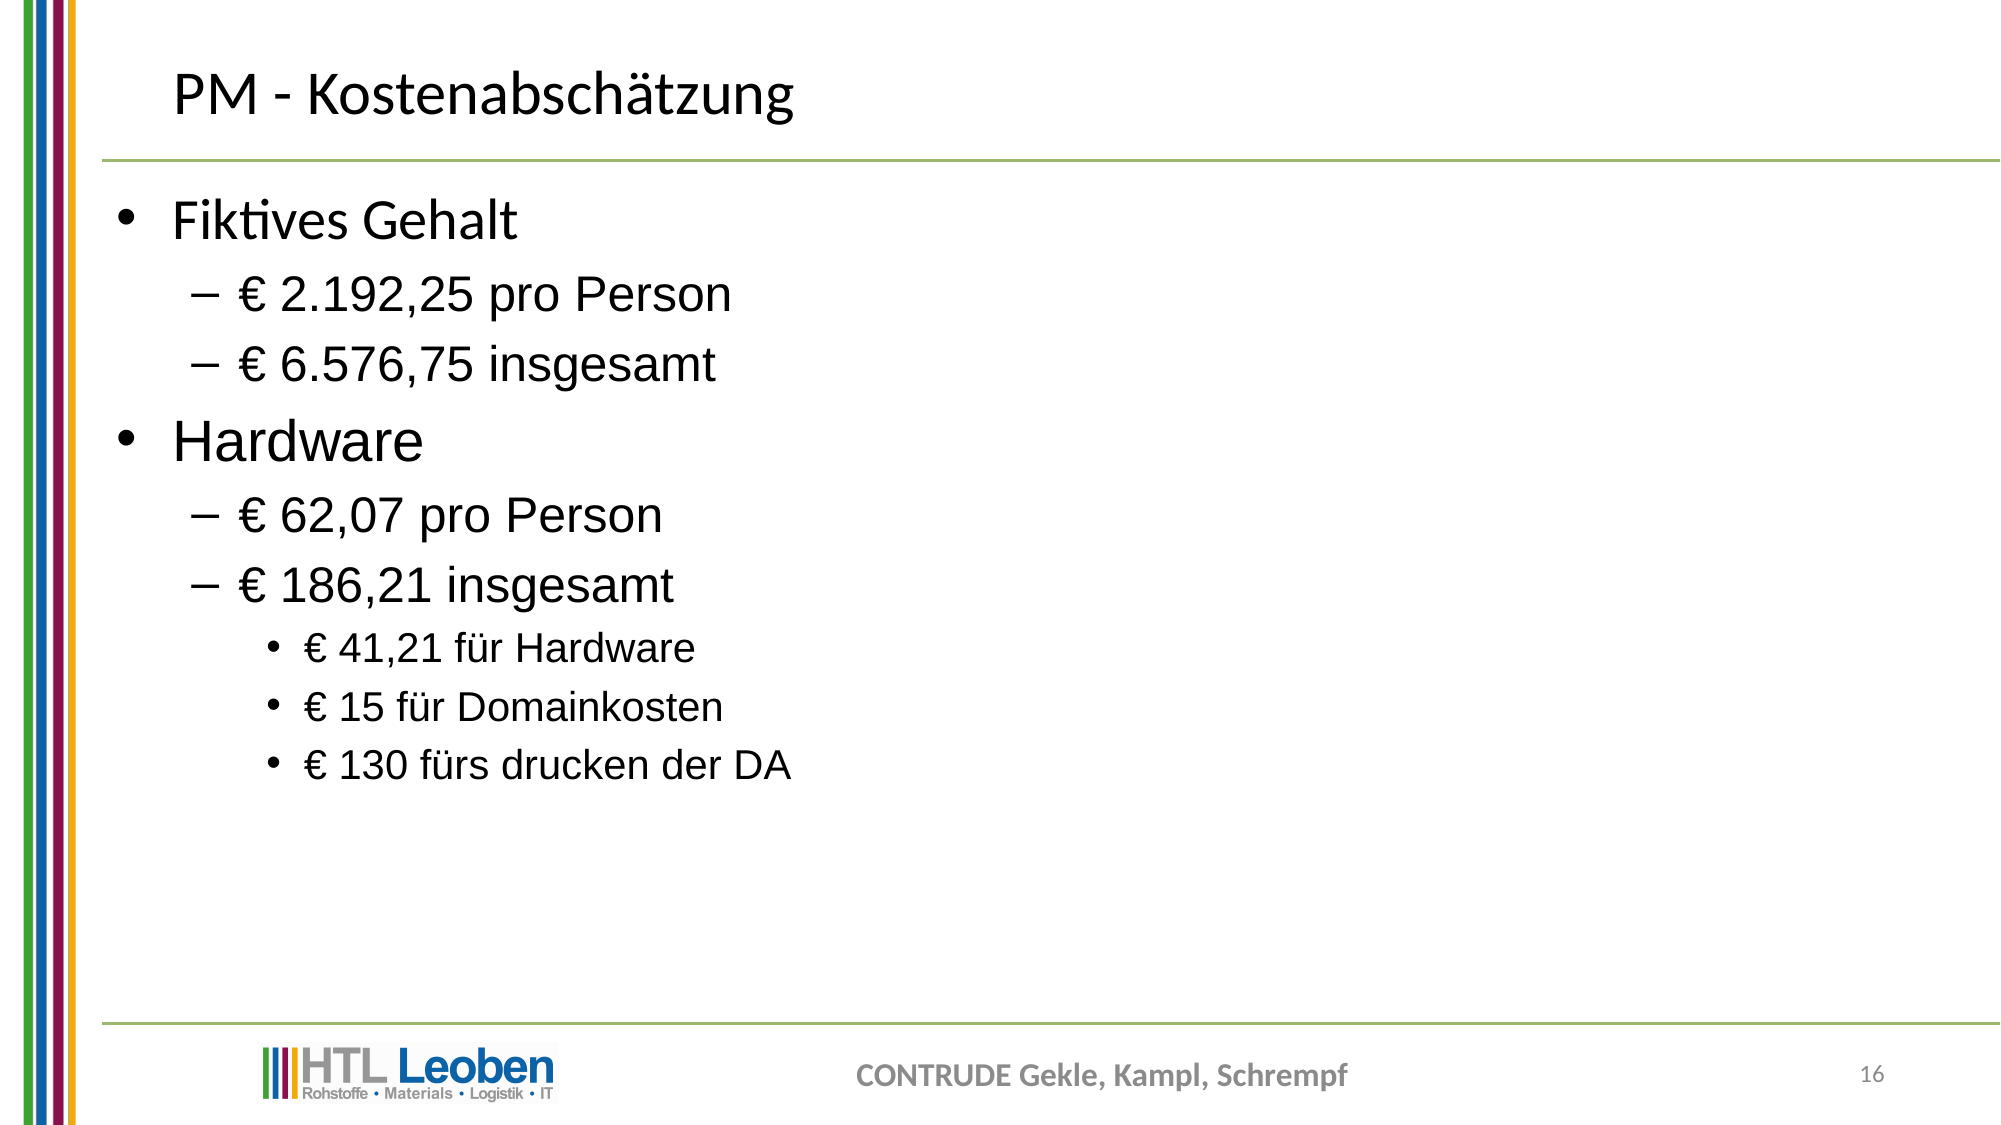

# PM - Kostenabschätzung
Fiktives Gehalt
€ 2.192,25 pro Person
€ 6.576,75 insgesamt
Hardware
€ 62,07 pro Person
€ 186,21 insgesamt
€ 41,21 für Hardware
€ 15 für Domainkosten
€ 130 fürs drucken der DA
CONTRUDE Gekle, Kampl, Schrempf
16